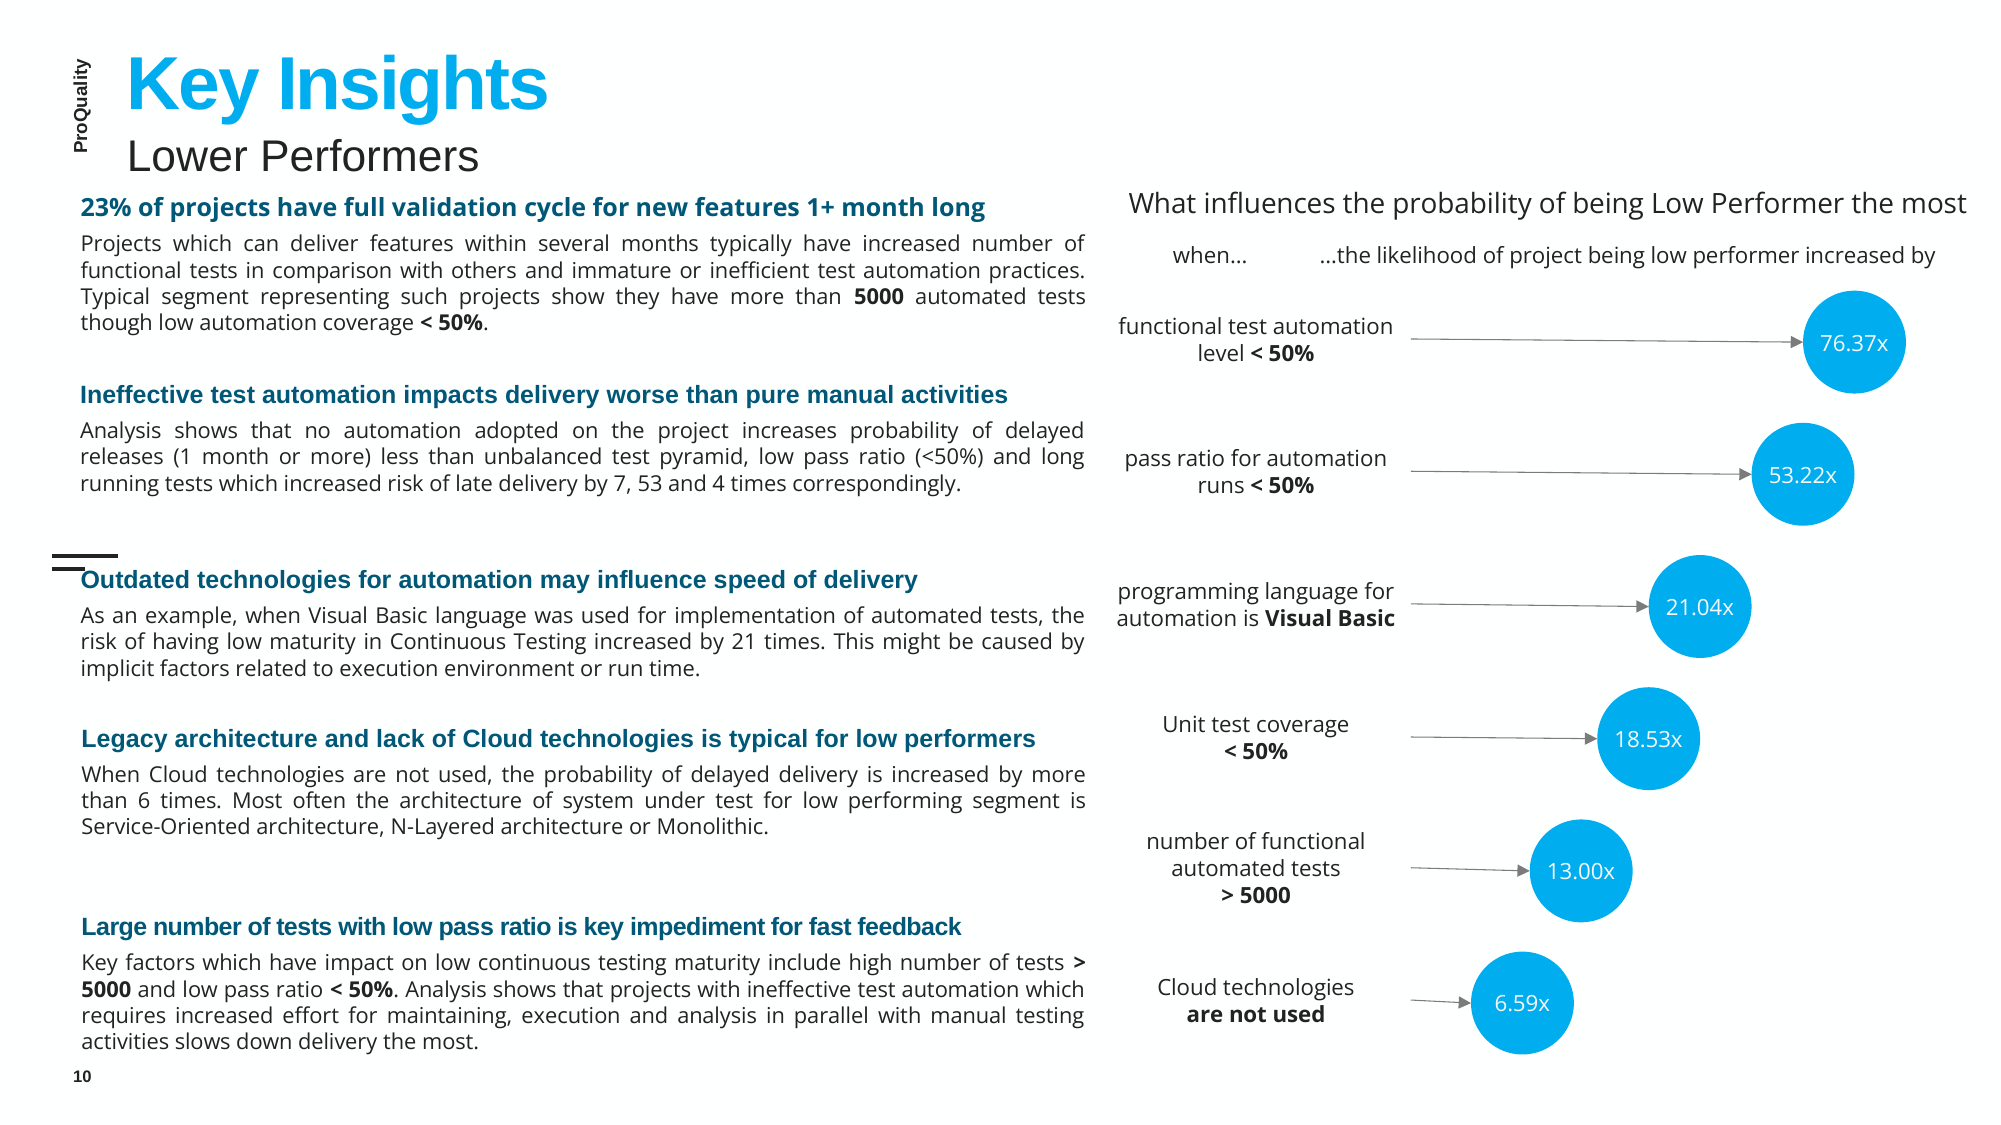

Key Insights
Lower Performers
What influences the probability of being Low Performer the most
23% of projects have full validation cycle for new features 1+ month long
Projects which can deliver features within several months typically have increased number of functional tests in comparison with others and immature or inefficient test automation practices. Typical segment representing such projects show they have more than 5000 automated tests though low automation coverage < 50%.
when…
…the likelihood of project being low performer increased by
76.37x
functional test automation level < 50%
Ineffective test automation impacts delivery worse than pure manual activities
Analysis shows that no automation adopted on the project increases probability of delayed releases (1 month or more) less than unbalanced test pyramid, low pass ratio (<50%) and long running tests which increased risk of late delivery by 7, 53 and 4 times correspondingly.
53.22x
pass ratio for automation runs < 50%
21.04x
programming language for automation is Visual Basic
Outdated technologies for automation may influence speed of delivery
As an example, when Visual Basic language was used for implementation of automated tests, the risk of having low maturity in Continuous Testing increased by 21 times. This might be caused by implicit factors related to execution environment or run time.
18.53x
Unit test coverage
< 50%
Legacy architecture and lack of Cloud technologies is typical for low performers
When Cloud technologies are not used, the probability of delayed delivery is increased by more than 6 times. Most often the architecture of system under test for low performing segment is Service-Oriented architecture, N-Layered architecture or Monolithic.
13.00x
number of functional automated tests
> 5000
Large number of tests with low pass ratio is key impediment for fast feedback
Key factors which have impact on low continuous testing maturity include high number of tests > 5000 and low pass ratio < 50%. Analysis shows that projects with ineffective test automation which requires increased effort for maintaining, execution and analysis in parallel with manual testing activities slows down delivery the most.
6.59x
Cloud technologies
are not used